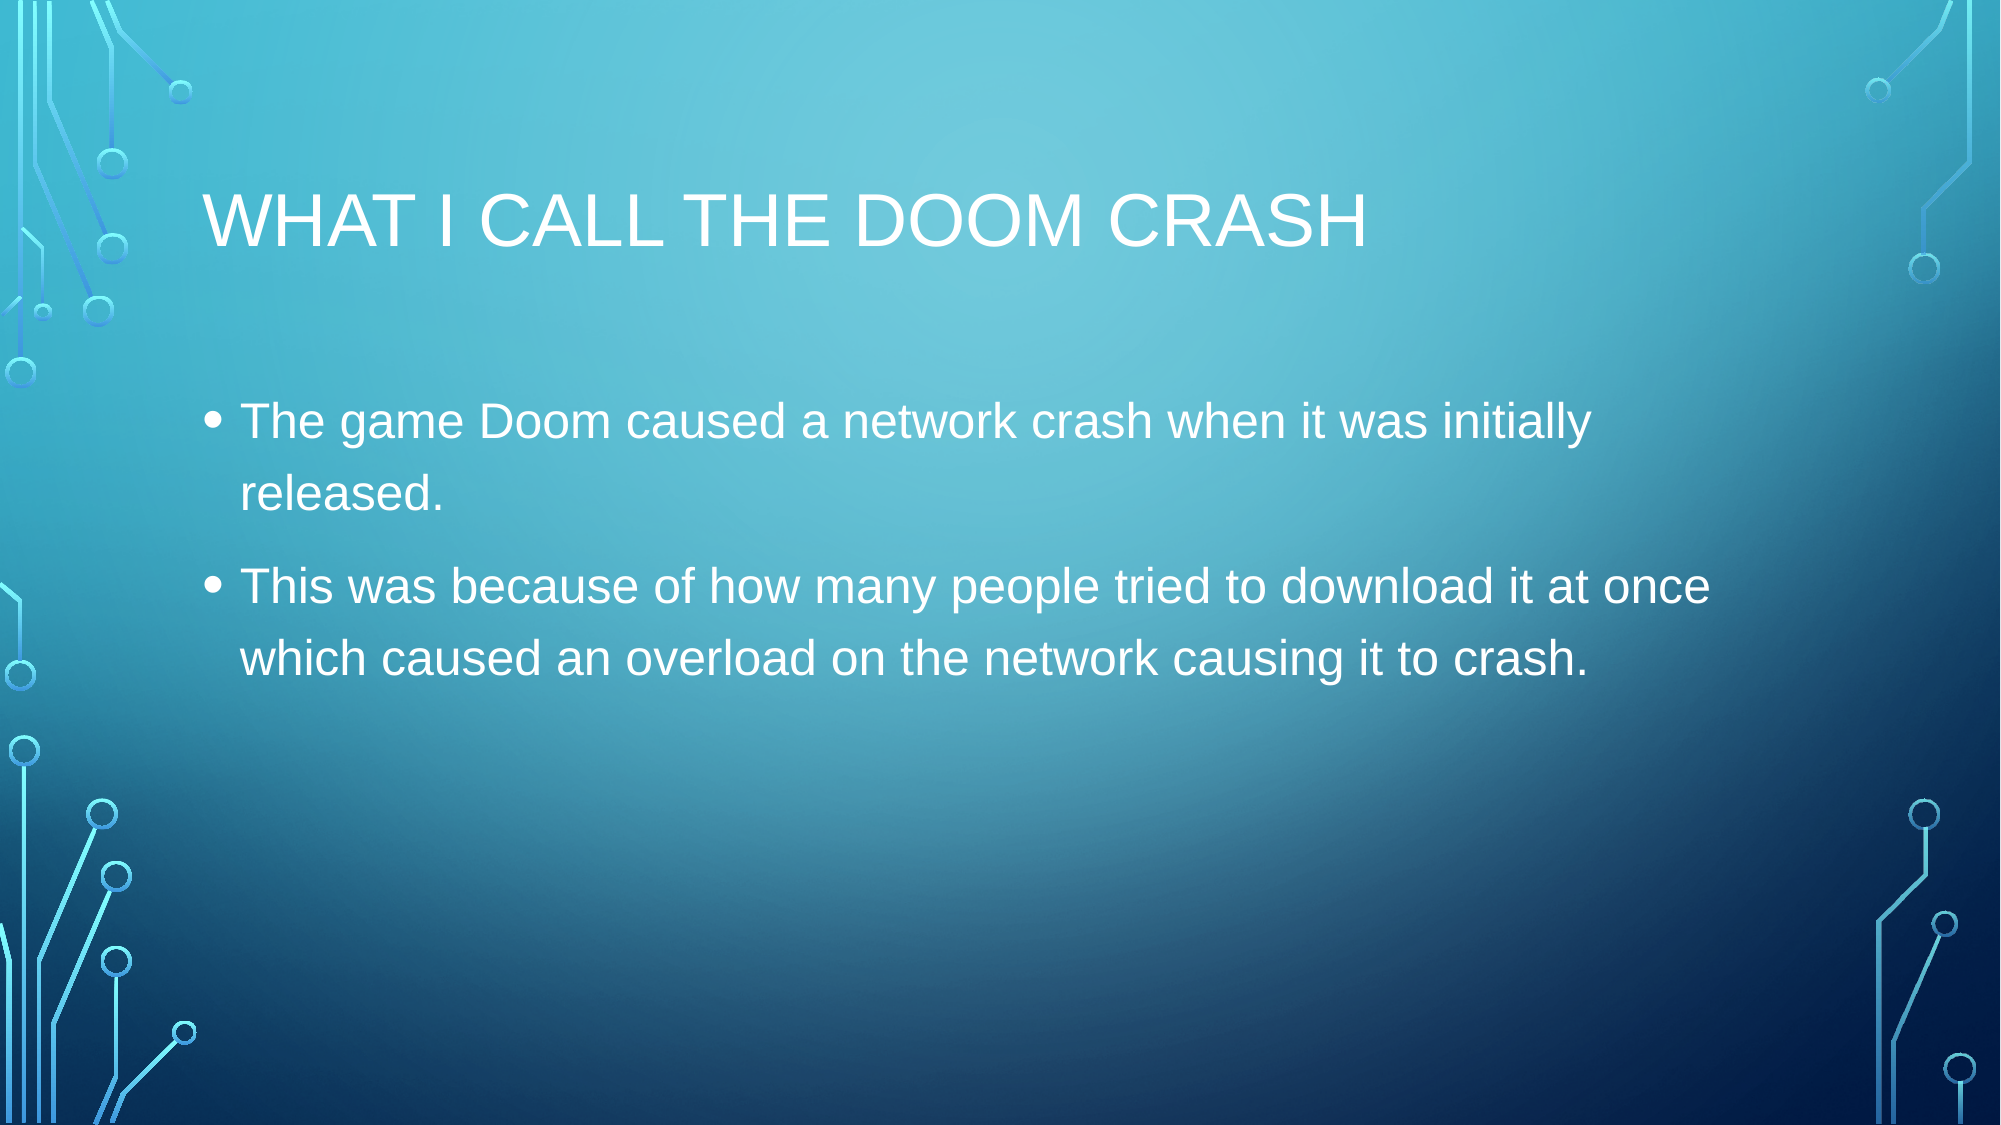

# What I call the Doom crash
The game Doom caused a network crash when it was initially released.
This was because of how many people tried to download it at once which caused an overload on the network causing it to crash.